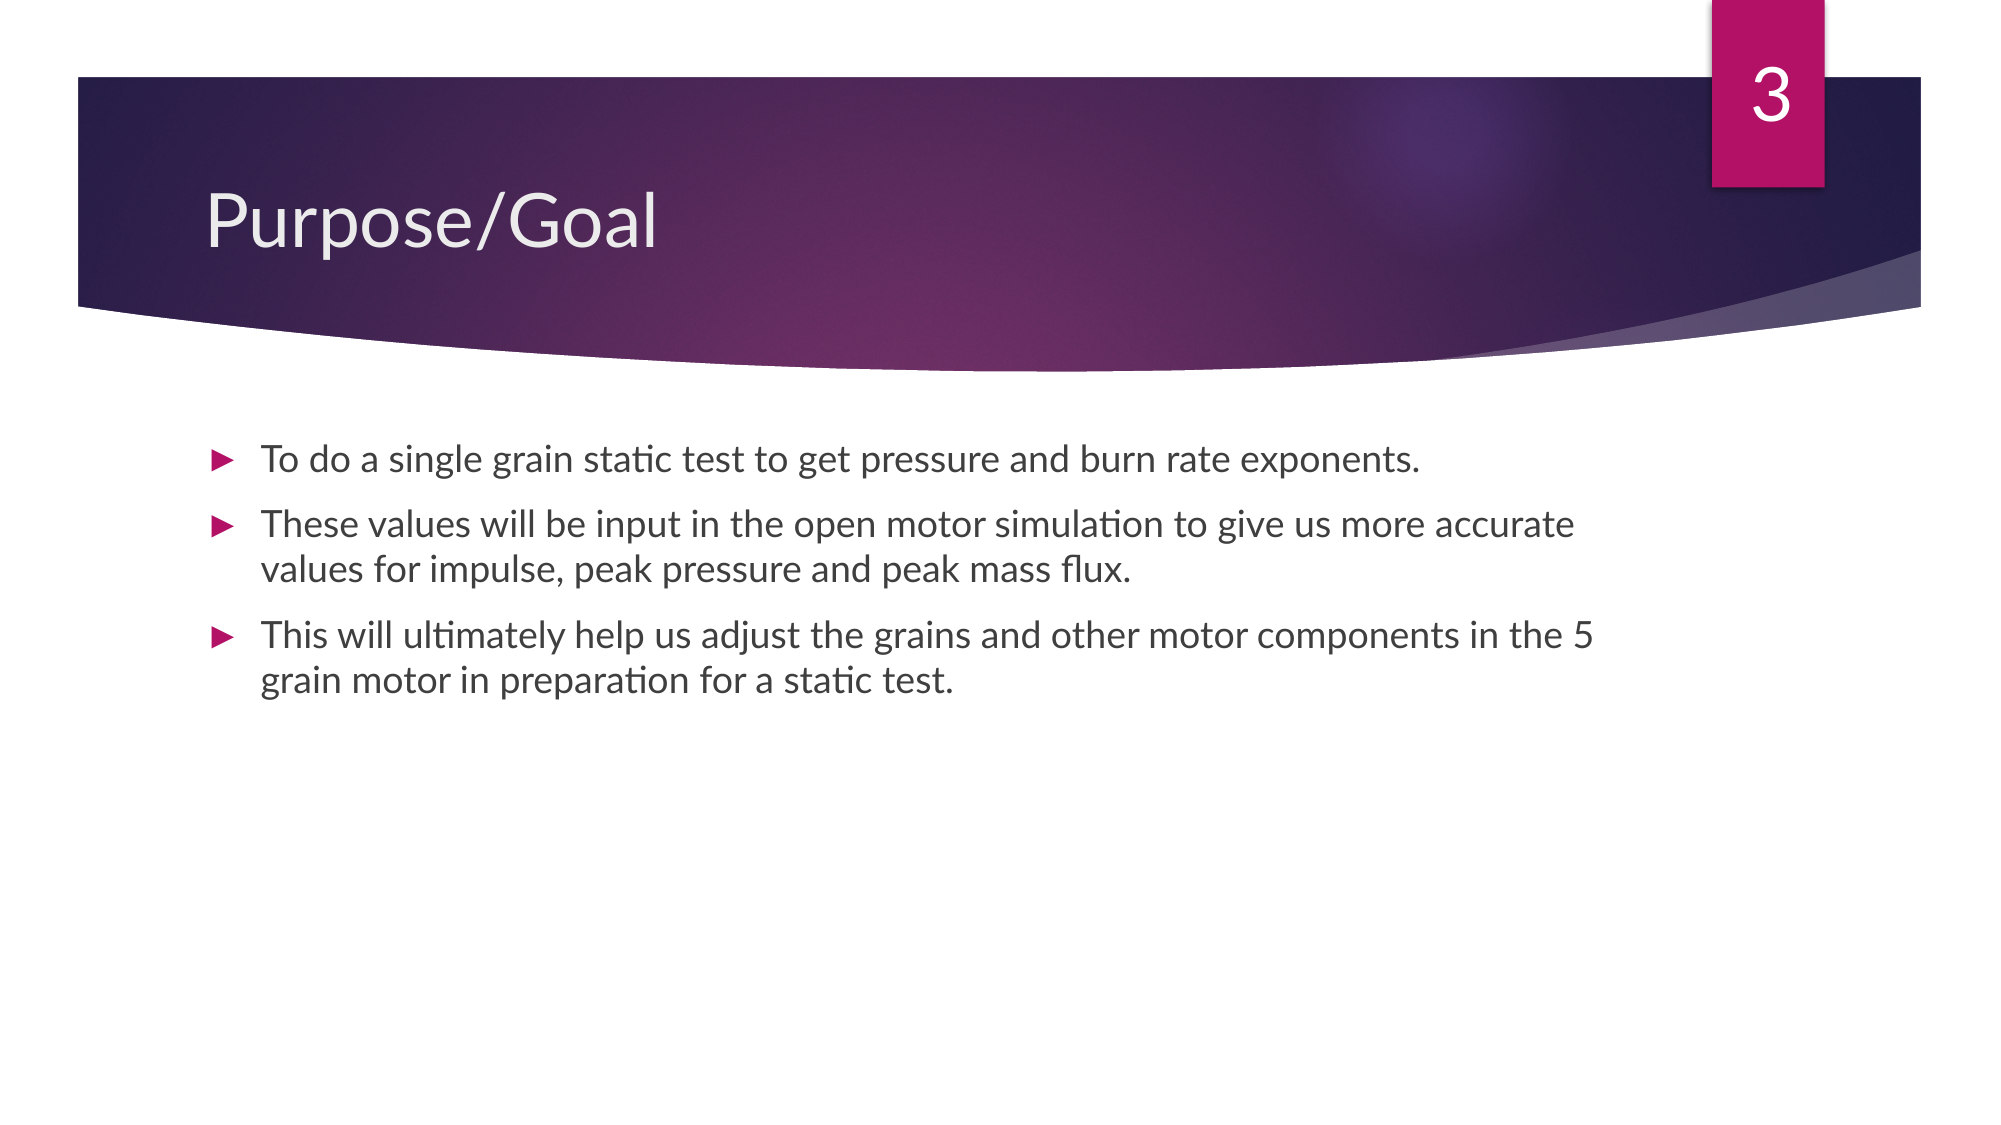

3

# Purpose/Goal
To do a single grain static test to get pressure and burn rate exponents.
These values will be input in the open motor simulation to give us more accurate values for impulse, peak pressure and peak mass flux.
This will ultimately help us adjust the grains and other motor components in the 5 grain motor in preparation for a static test.